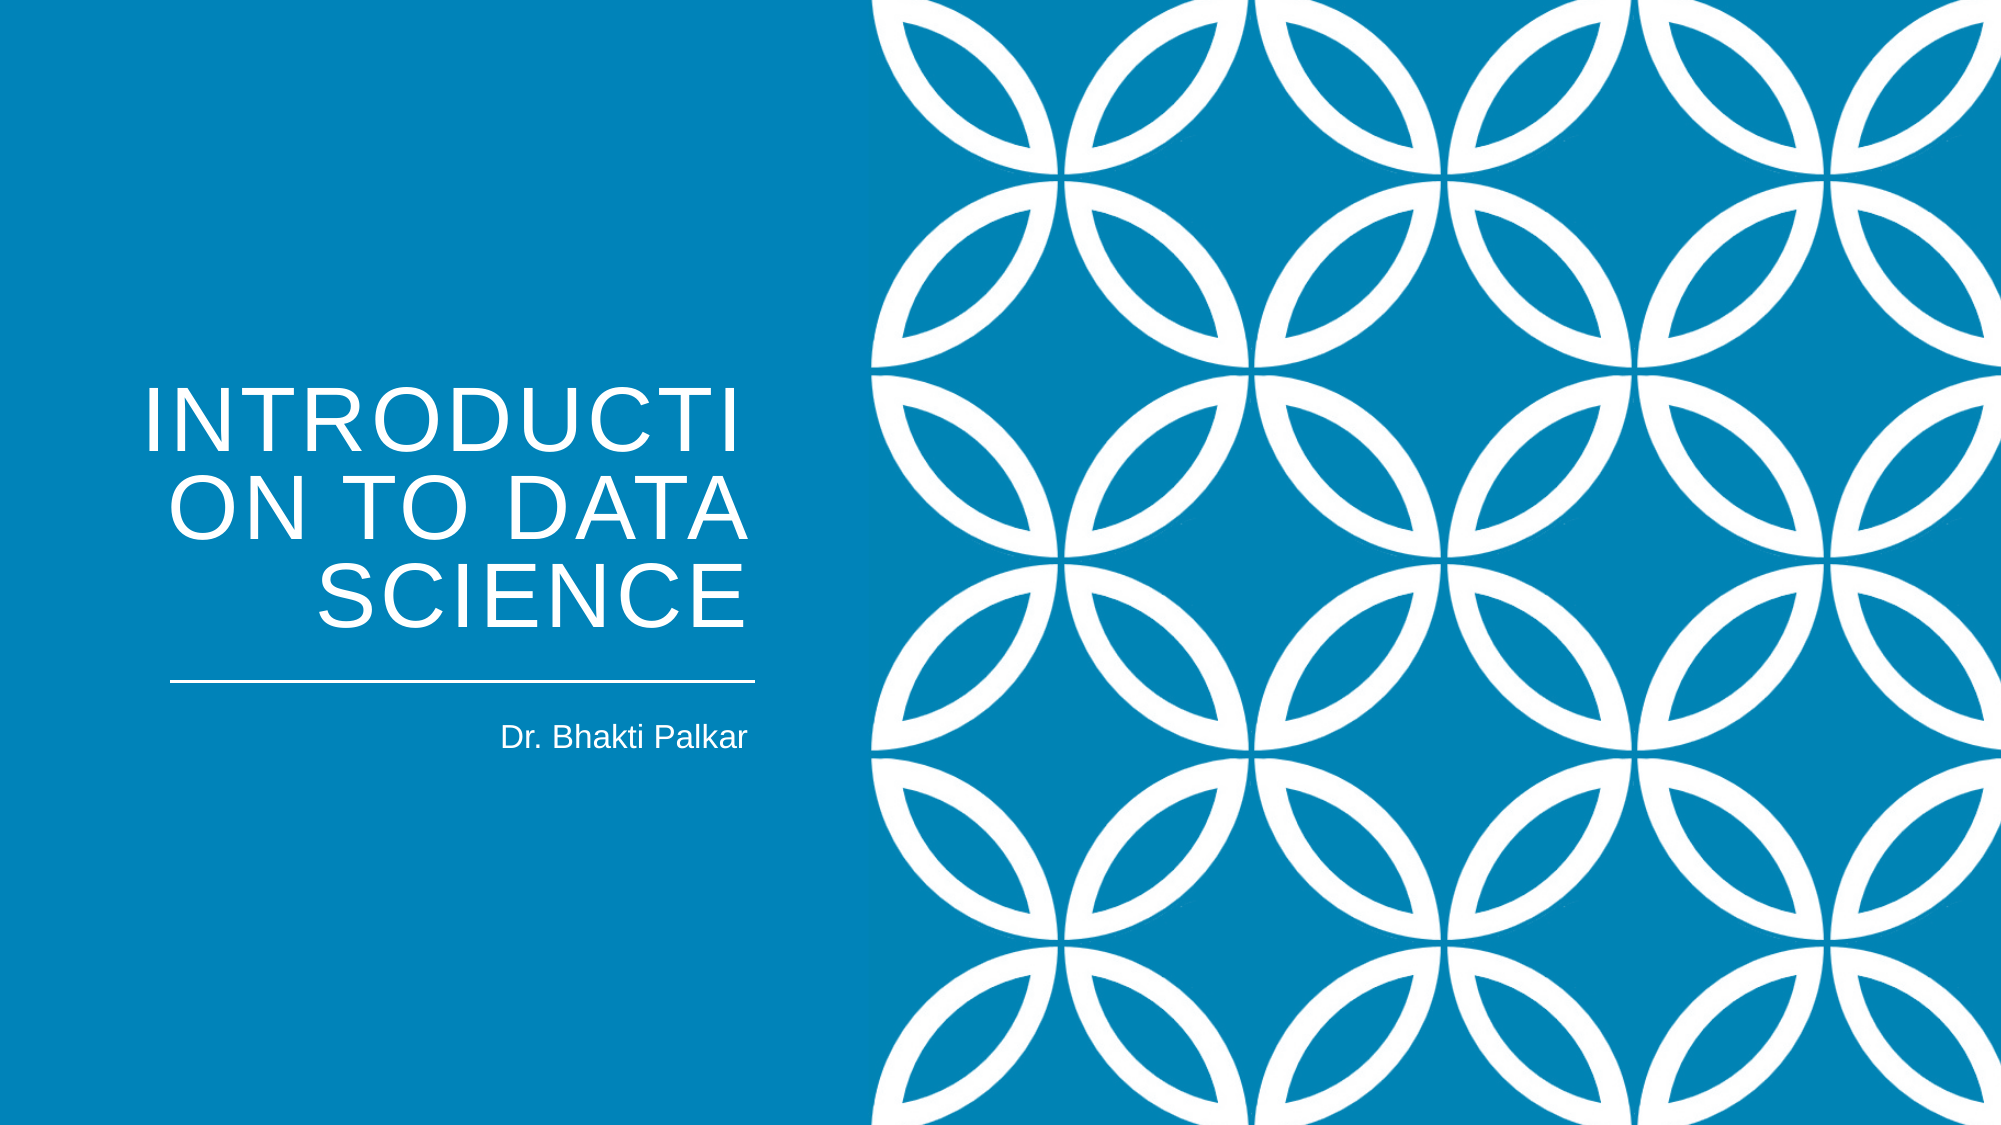

# Introduction to Data Science
Dr. Bhakti Palkar